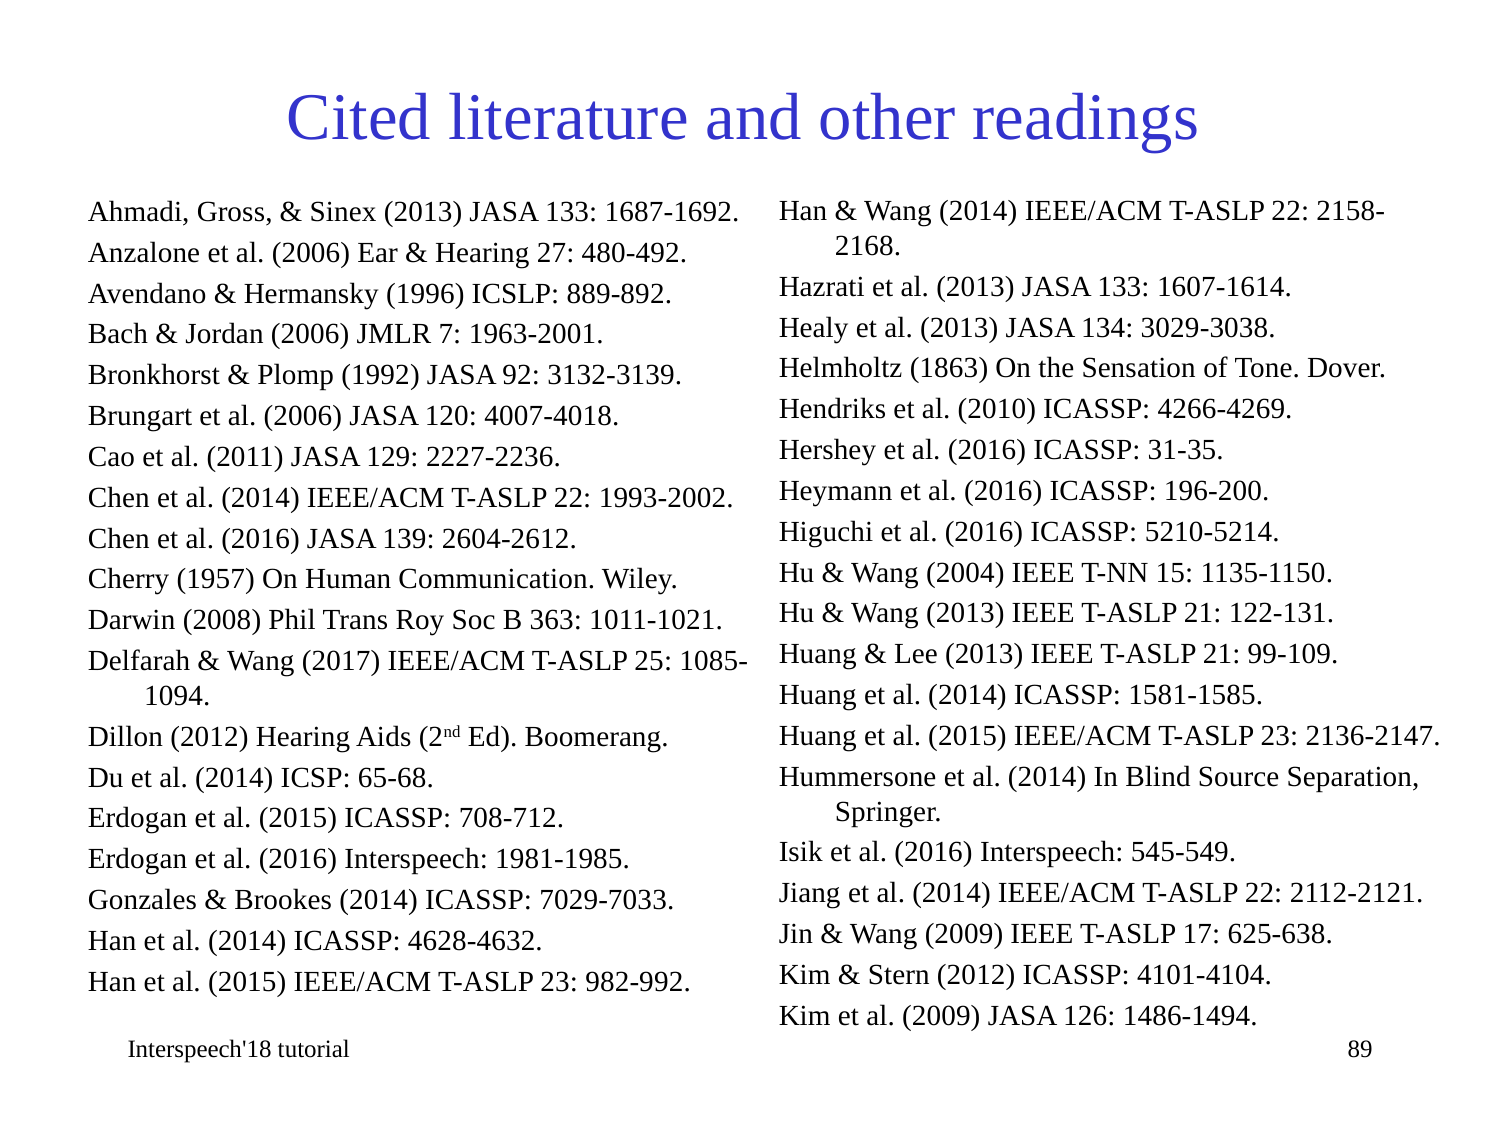

Cited literature and other readings
Han & Wang (2014) IEEE/ACM T-ASLP 22: 2158-2168.
Hazrati et al. (2013) JASA 133: 1607-1614.
Healy et al. (2013) JASA 134: 3029-3038.
Helmholtz (1863) On the Sensation of Tone. Dover.
Hendriks et al. (2010) ICASSP: 4266-4269.
Hershey et al. (2016) ICASSP: 31-35.
Heymann et al. (2016) ICASSP: 196-200.
Higuchi et al. (2016) ICASSP: 5210-5214.
Hu & Wang (2004) IEEE T-NN 15: 1135-1150.
Hu & Wang (2013) IEEE T-ASLP 21: 122-131.
Huang & Lee (2013) IEEE T-ASLP 21: 99-109.
Huang et al. (2014) ICASSP: 1581-1585.
Huang et al. (2015) IEEE/ACM T-ASLP 23: 2136-2147.
Hummersone et al. (2014) In Blind Source Separation, Springer.
Isik et al. (2016) Interspeech: 545-549.
Jiang et al. (2014) IEEE/ACM T-ASLP 22: 2112-2121.
Jin & Wang (2009) IEEE T-ASLP 17: 625-638.
Kim & Stern (2012) ICASSP: 4101-4104.
Kim et al. (2009) JASA 126: 1486-1494.

Ahmadi, Gross, & Sinex (2013) JASA 133: 1687-1692.
Anzalone et al. (2006) Ear & Hearing 27: 480-492.
Avendano & Hermansky (1996) ICSLP: 889-892.
Bach & Jordan (2006) JMLR 7: 1963-2001.
Bronkhorst & Plomp (1992) JASA 92: 3132-3139.
Brungart et al. (2006) JASA 120: 4007-4018.
Cao et al. (2011) JASA 129: 2227-2236.
Chen et al. (2014) IEEE/ACM T-ASLP 22: 1993-2002.
Chen et al. (2016) JASA 139: 2604-2612.
Cherry (1957) On Human Communication. Wiley.
Darwin (2008) Phil Trans Roy Soc B 363: 1011-1021.
Delfarah & Wang (2017) IEEE/ACM T-ASLP 25: 1085-1094.
Dillon (2012) Hearing Aids (2nd Ed). Boomerang.
Du et al. (2014) ICSP: 65-68.
Erdogan et al. (2015) ICASSP: 708-712.
Erdogan et al. (2016) Interspeech: 1981-1985.
Gonzales & Brookes (2014) ICASSP: 7029-7033.
Han et al. (2014) ICASSP: 4628-4632.
Han et al. (2015) IEEE/ACM T-ASLP 23: 982-992.

Interspeech'18 tutorial
89